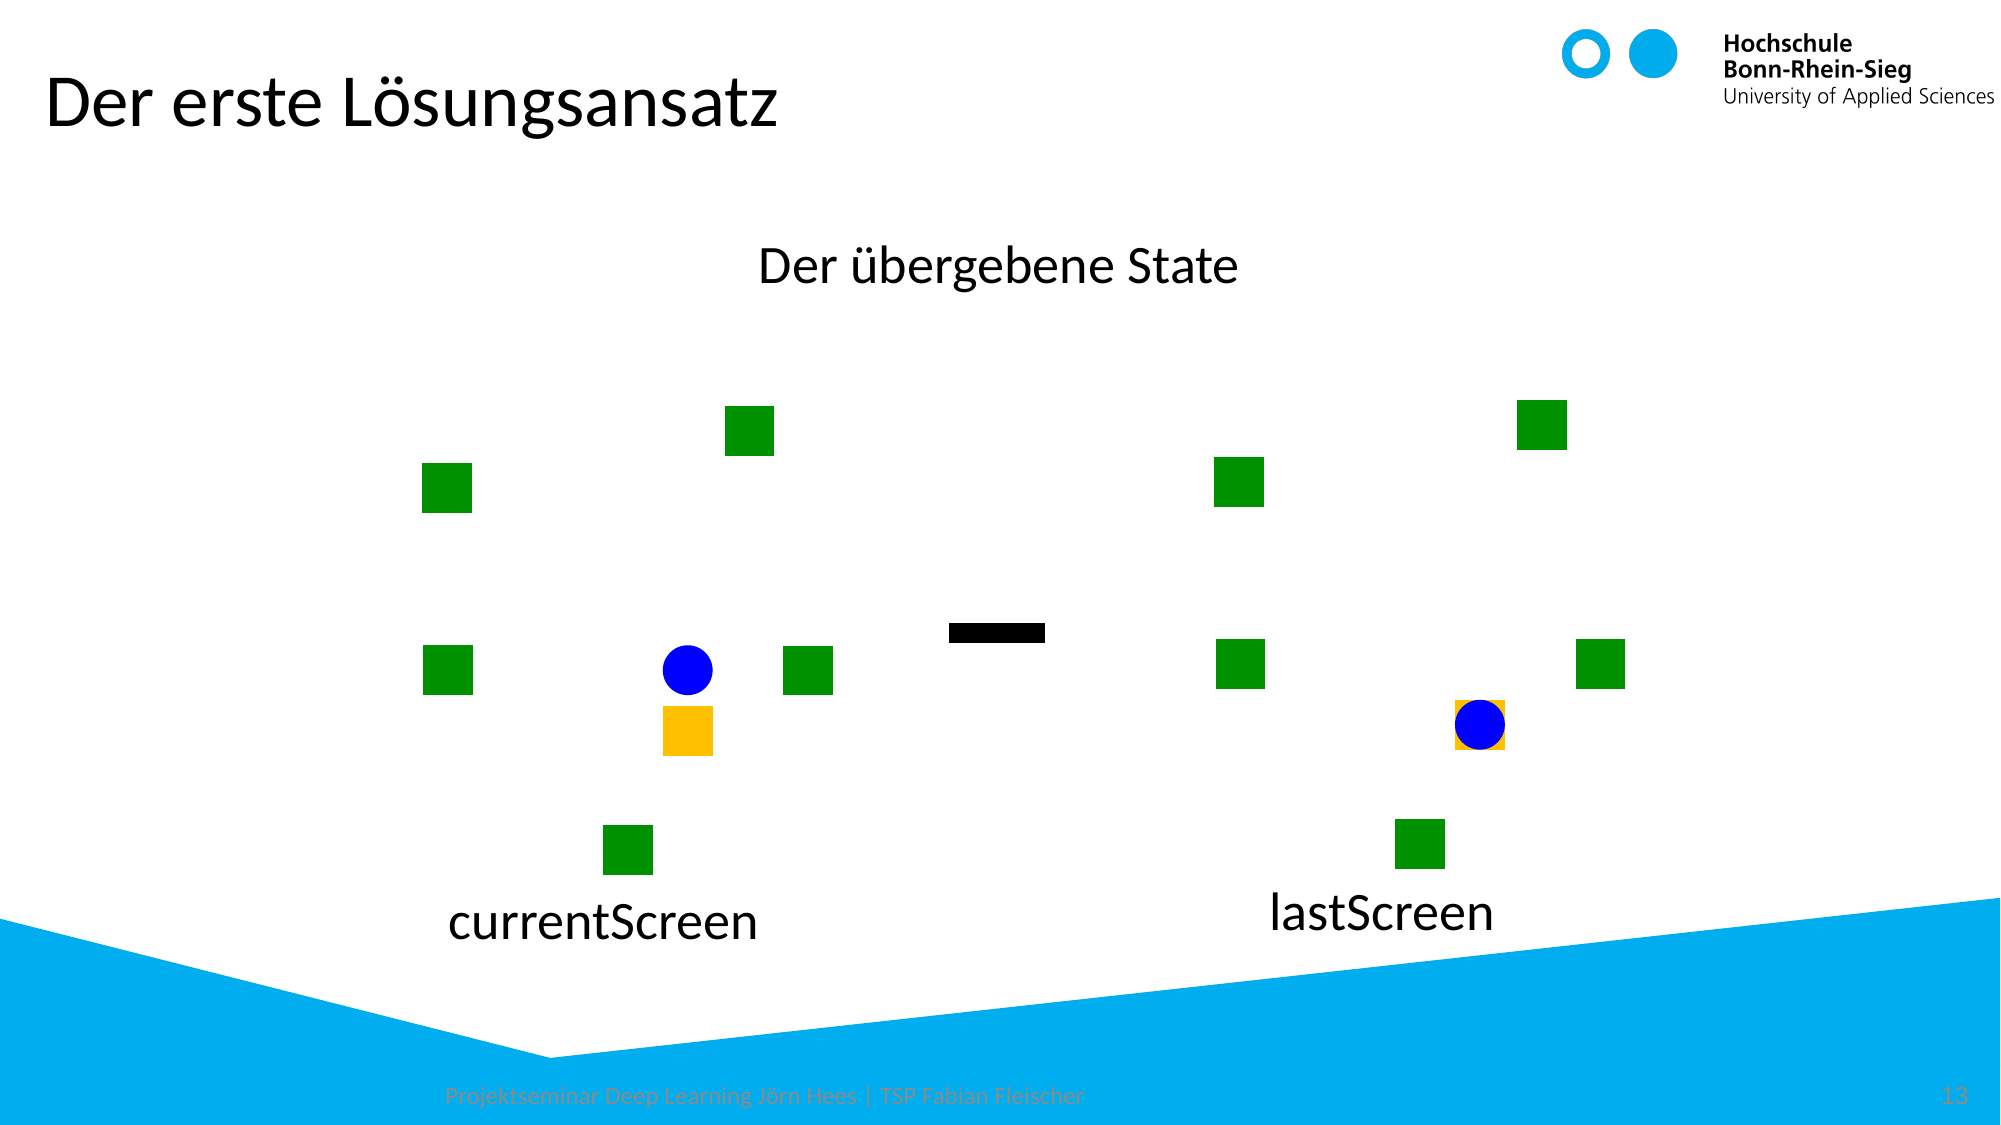

Der erste Lösungsansatz
Der übergebene State
|  |  |  |  |  |  |  |  |
| --- | --- | --- | --- | --- | --- | --- | --- |
|  |  |  |  |  |  |  |  |
|  |  |  |  |  |  |  |  |
|  |  |  |  |  |  |  |  |
|  |  |  |  |  |  |  |  |
|  |  |  |  |  |  |  |  |
|  |  |  |  |  |  |  |  |
|  |  |  |  |  |  |  |  |
|  |  |  |  |  |  |  |  |
| --- | --- | --- | --- | --- | --- | --- | --- |
|  |  |  |  |  |  |  |  |
|  |  |  |  |  |  |  |  |
|  |  |  |  |  |  |  |  |
|  |  |  |  |  |  |  |  |
|  |  |  |  |  |  |  |  |
|  |  |  |  |  |  |  |  |
|  |  |  |  |  |  |  |  |

lastScreen
currentScreen
Projektseminar Deep Learning Jörn Hees | TSP Fabian Fleischer
13